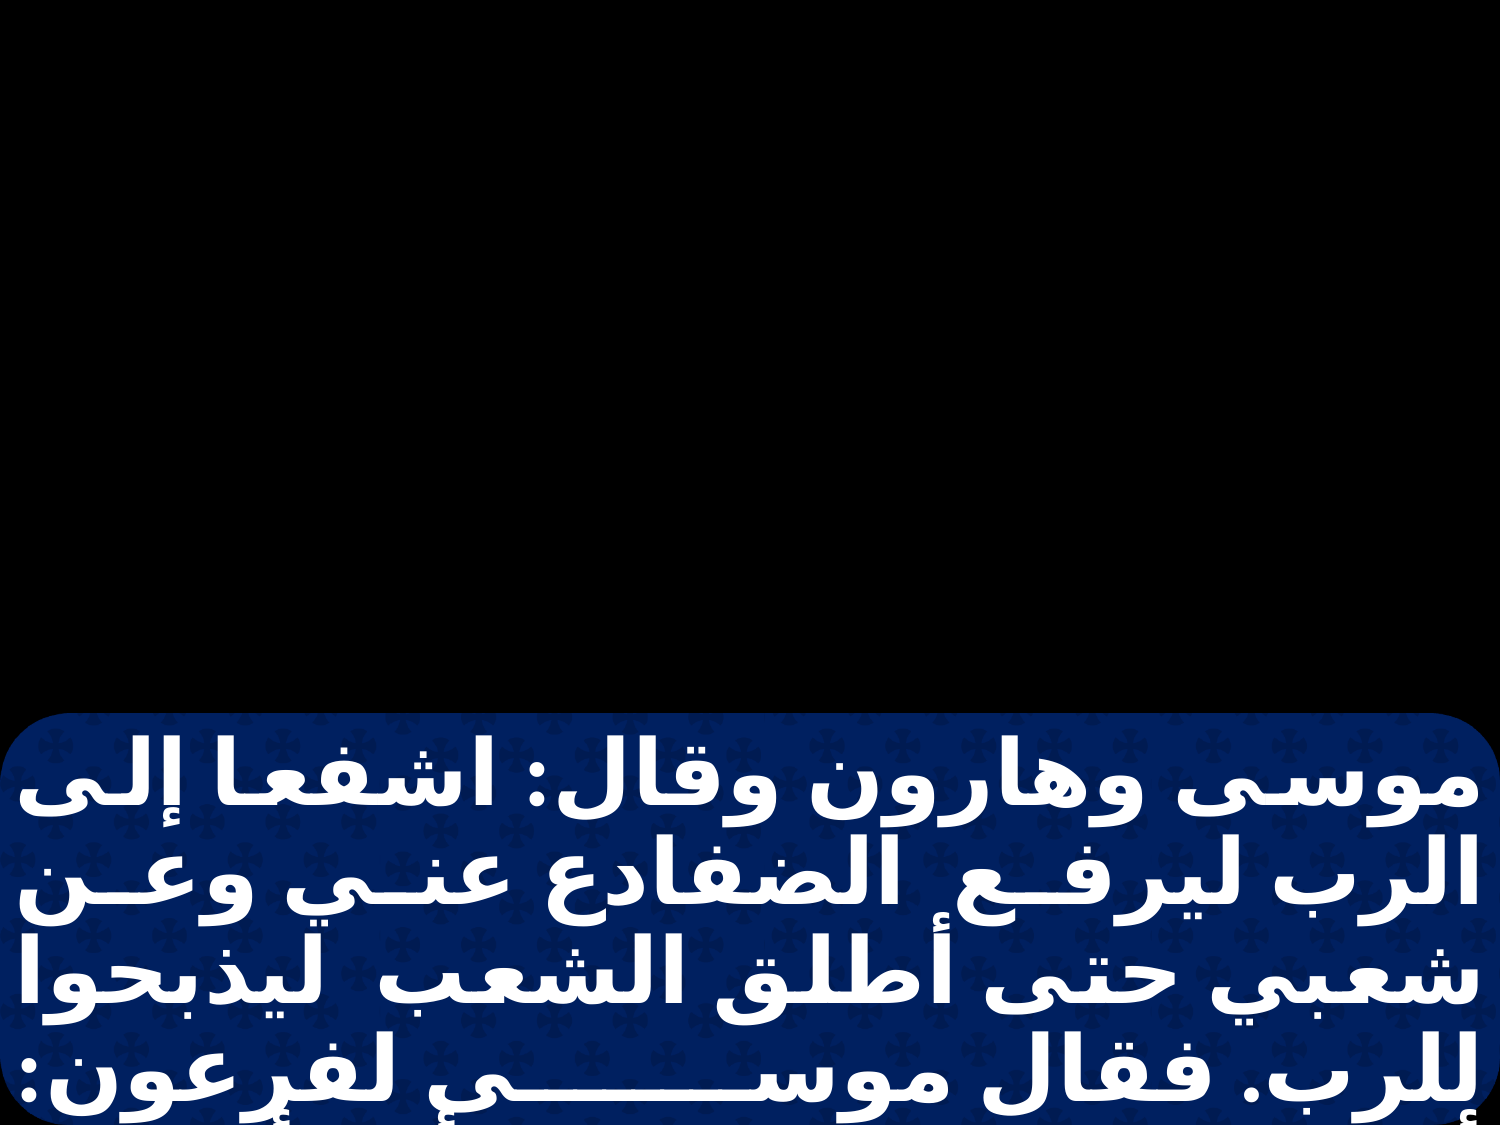

موسى وهارون وقال: اشفعا إلى الرب ليرفع  الضفادع عني وعن شعبي حتى أطلق الشعب  ليذبحوا للرب. فقال موسى لفرعون: أقترح علي  متى تشاء أن أشفع فيك وفي عبيدك وشعبك فتقطع